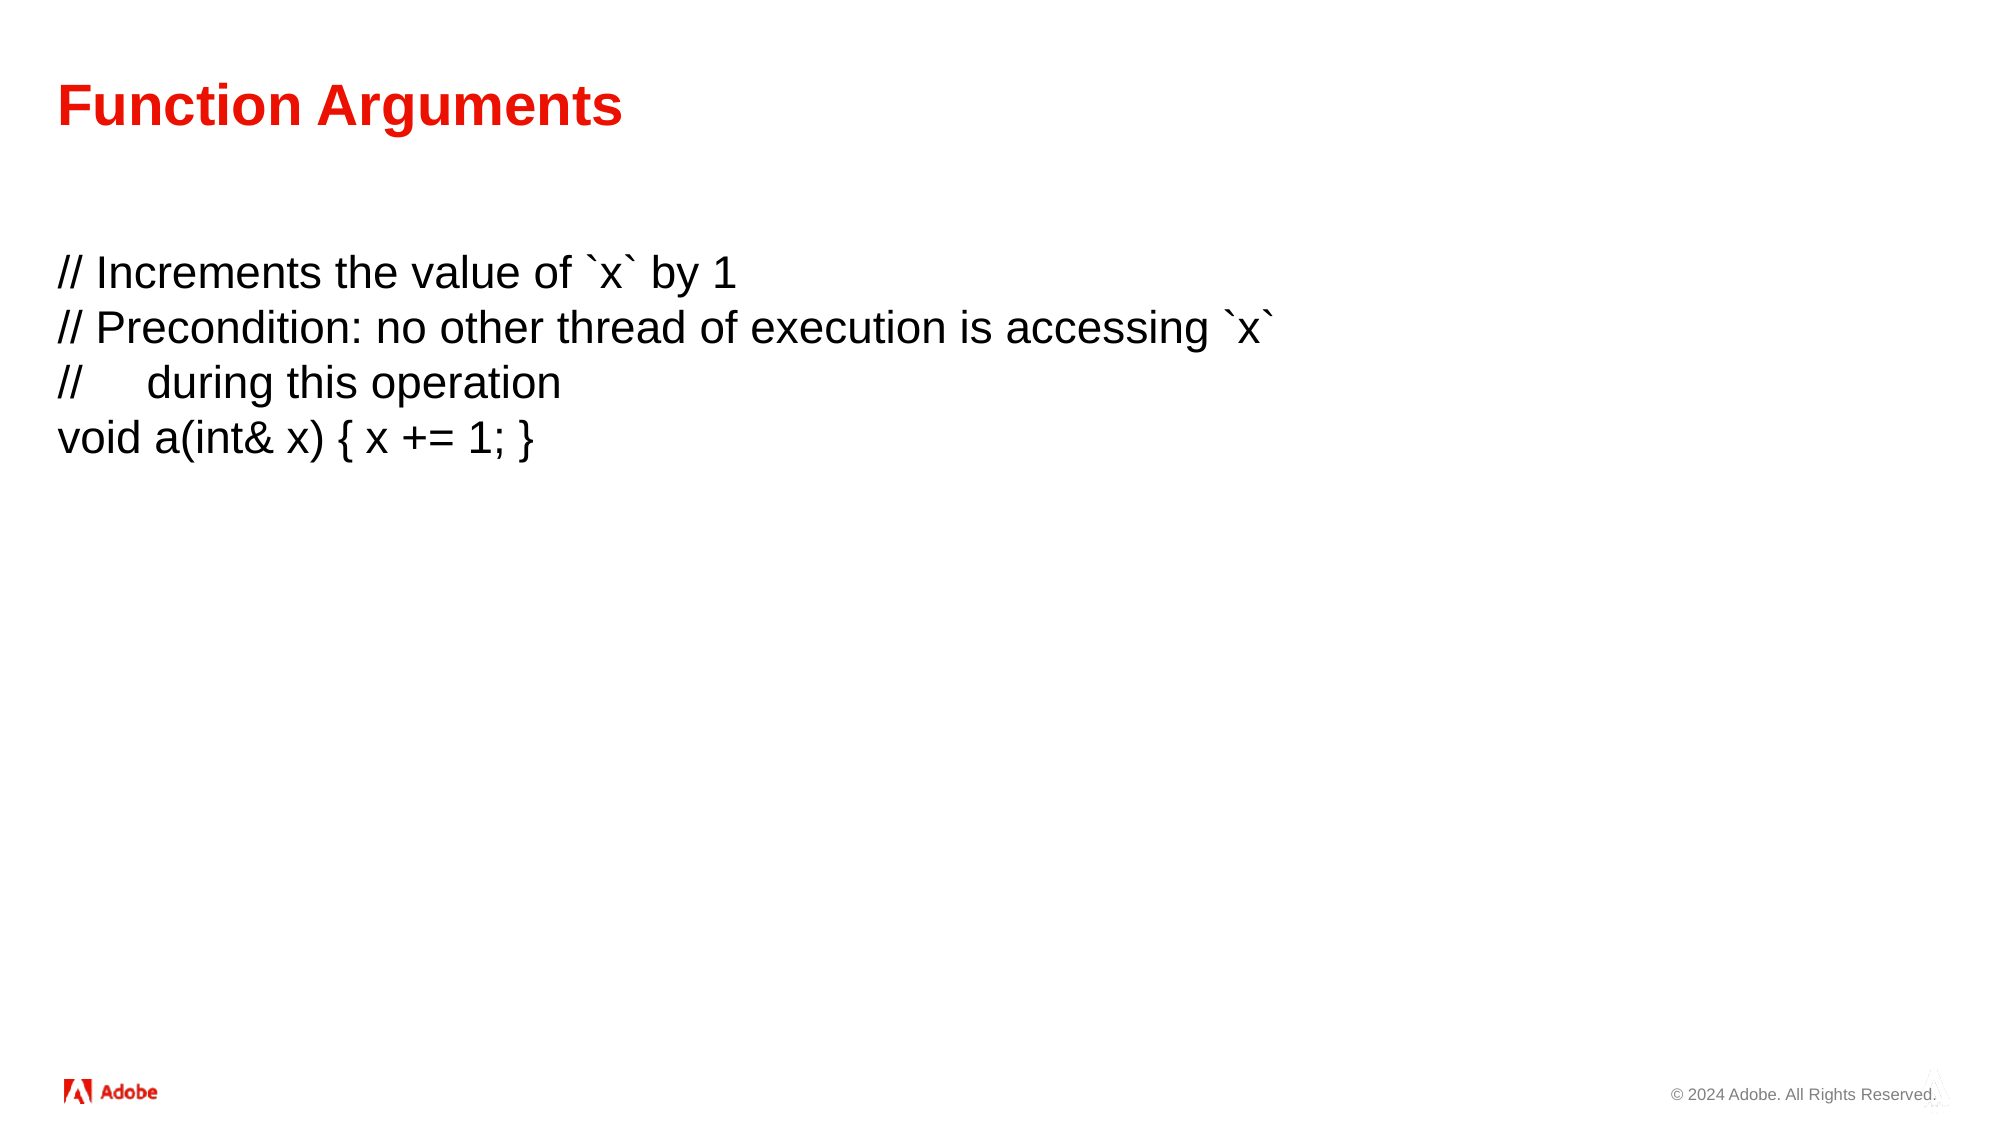

# Function Arguments
// Increments the value of `x` by 1
// Precondition: no other thread of execution is accessing `x`
//     during this operation
void a(int& x) { x += 1; }
10